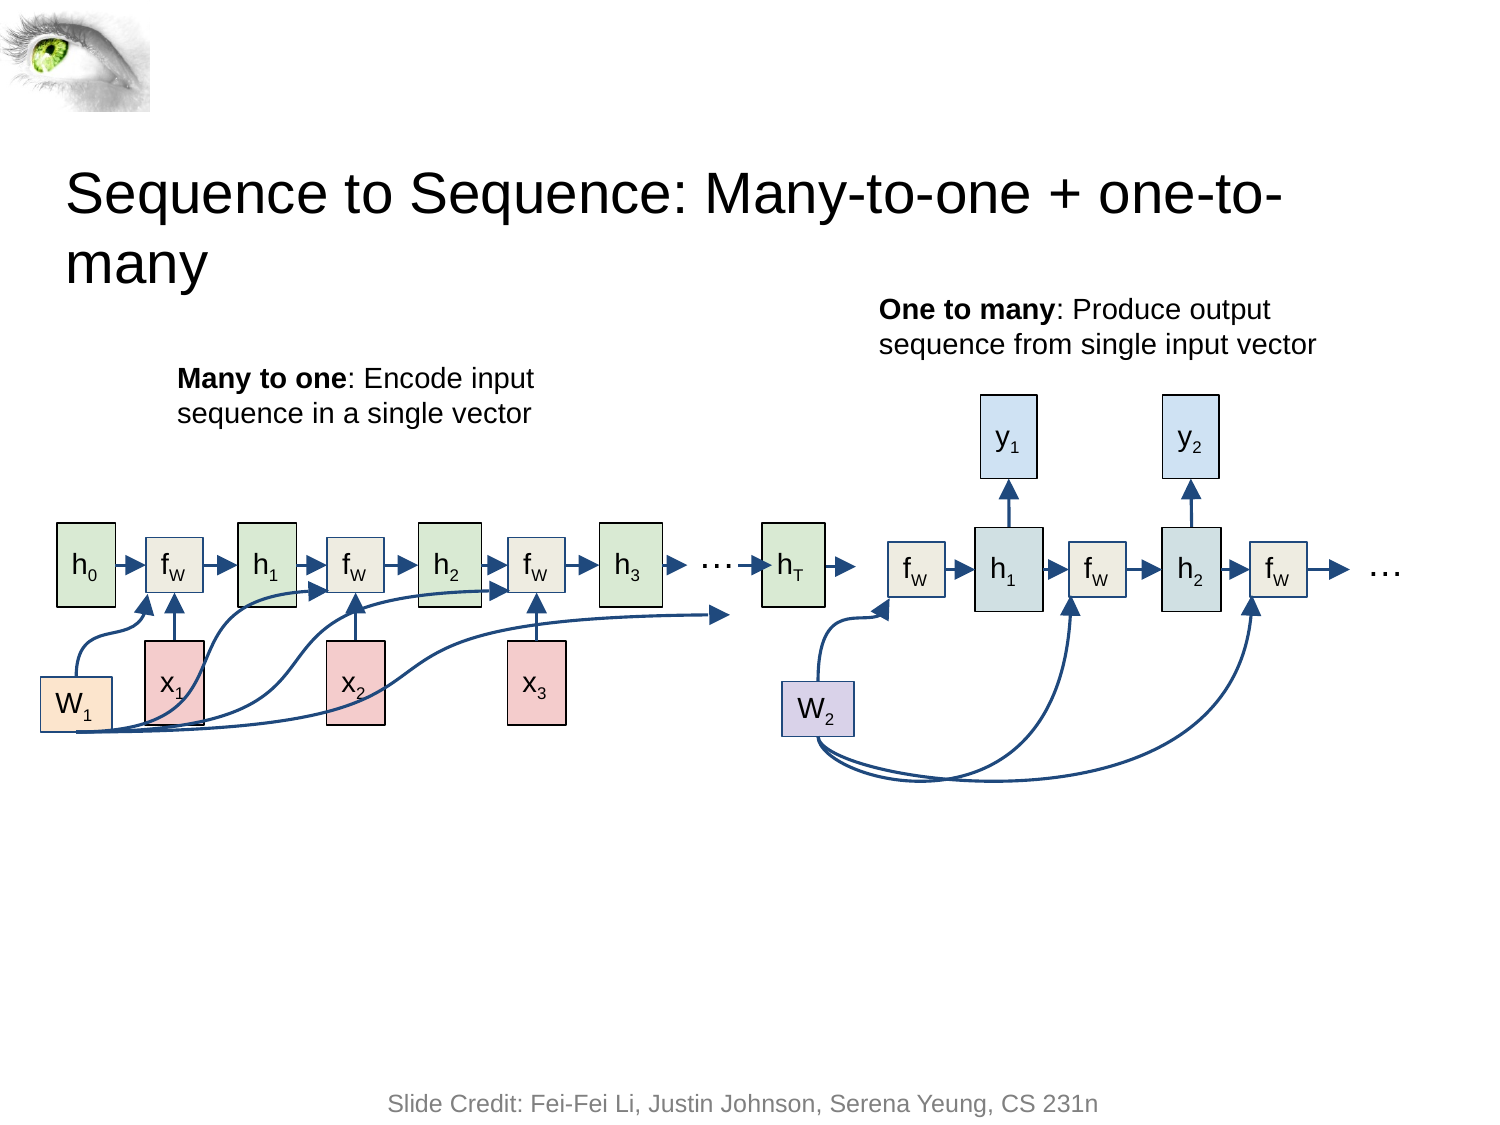

Sequence to Sequence: Many-to-one + one-to-many
One to many: Produce output sequence from single input vector
Many to one: Encode input sequence in a single vector
y2
y1
…
h0
h1
h2
h3
hT
fW
fW
fW

x1
x2
x3
W1
…
h1
h2
fW
fW
fW

W2
Slide Credit: Fei-Fei Li, Justin Johnson, Serena Yeung, CS 231n